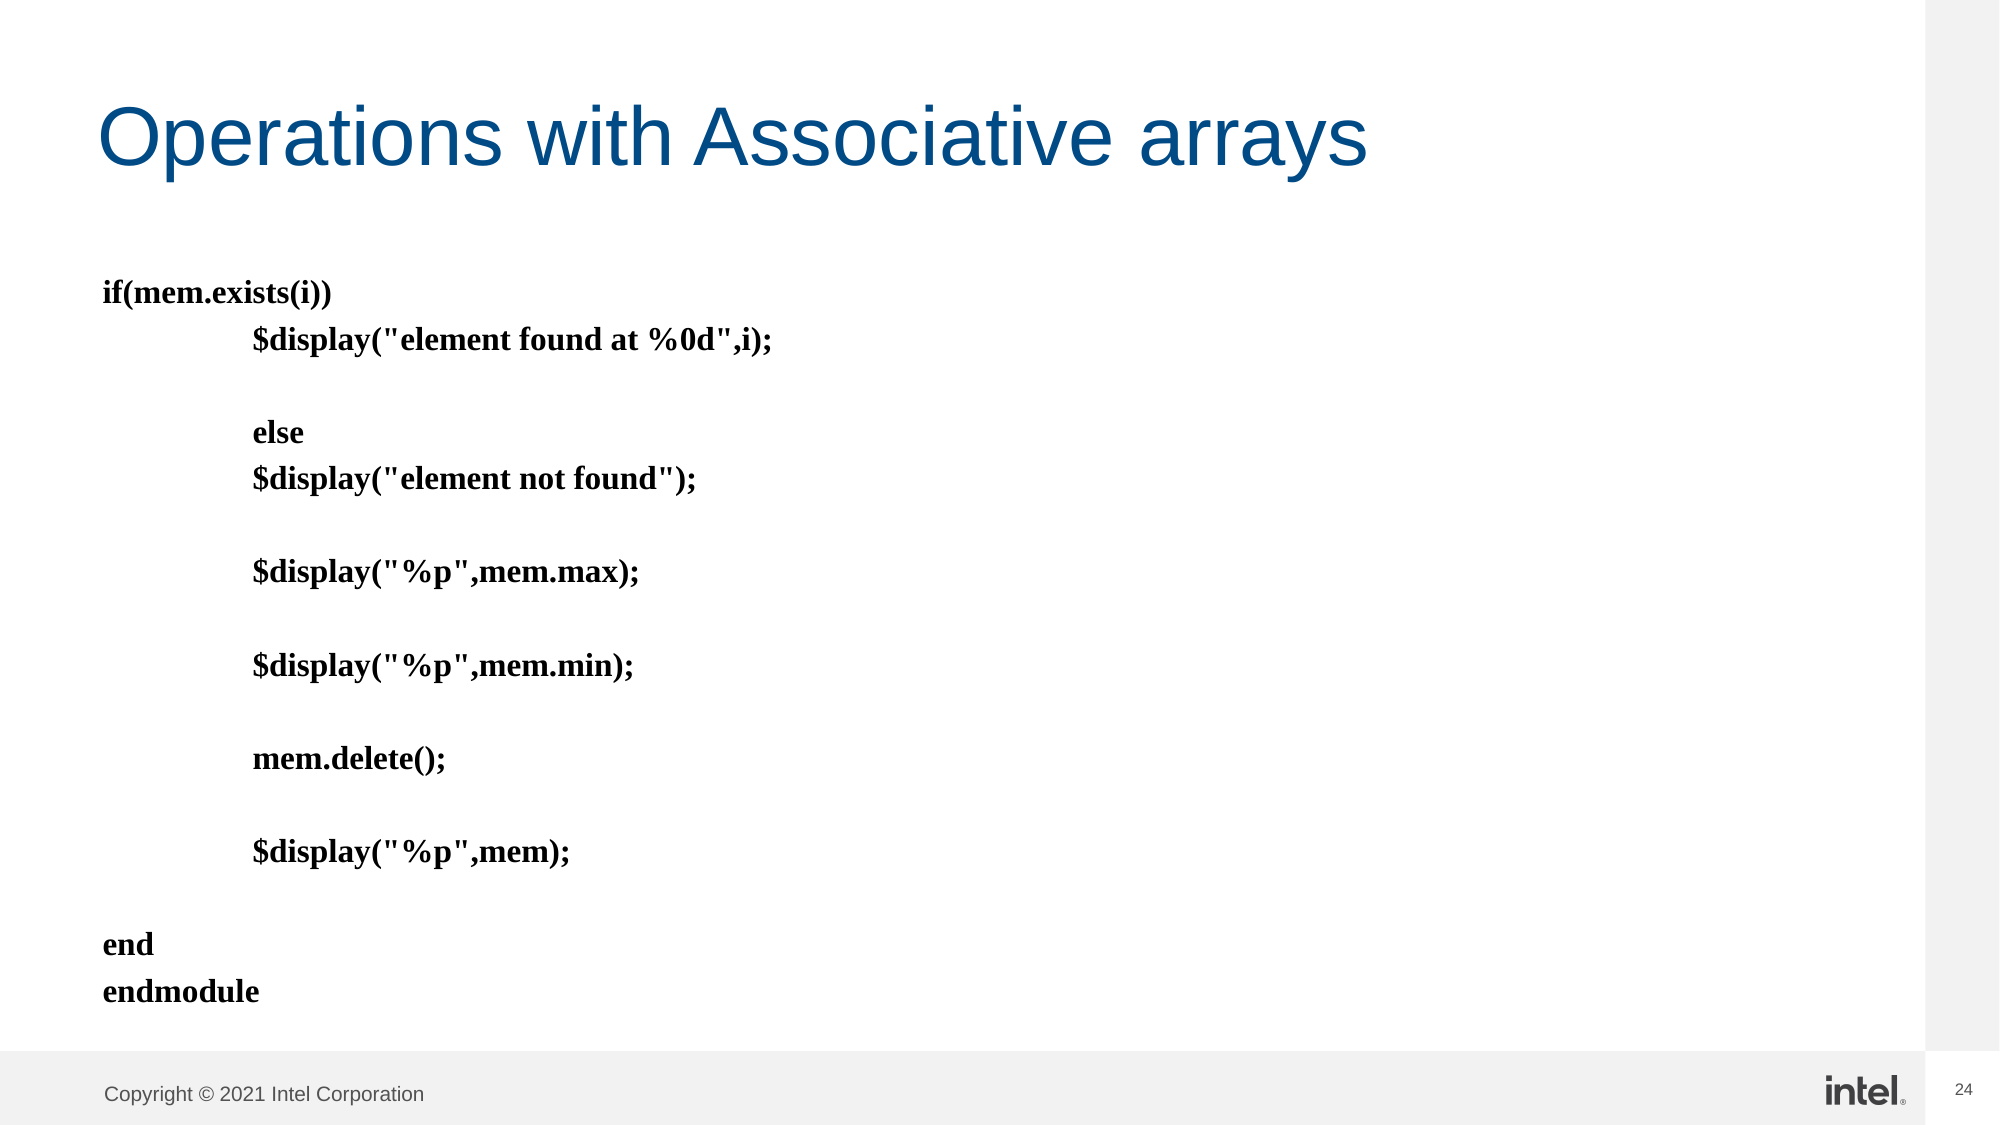

# Operations with Associative arrays

if(mem.exists(i))
	$display("element found at %0d",i);

	else
	$display("element not found");

	$display("%p",mem.max);

	$display("%p",mem.min);

	mem.delete();

	$display("%p",mem);

end
endmodule